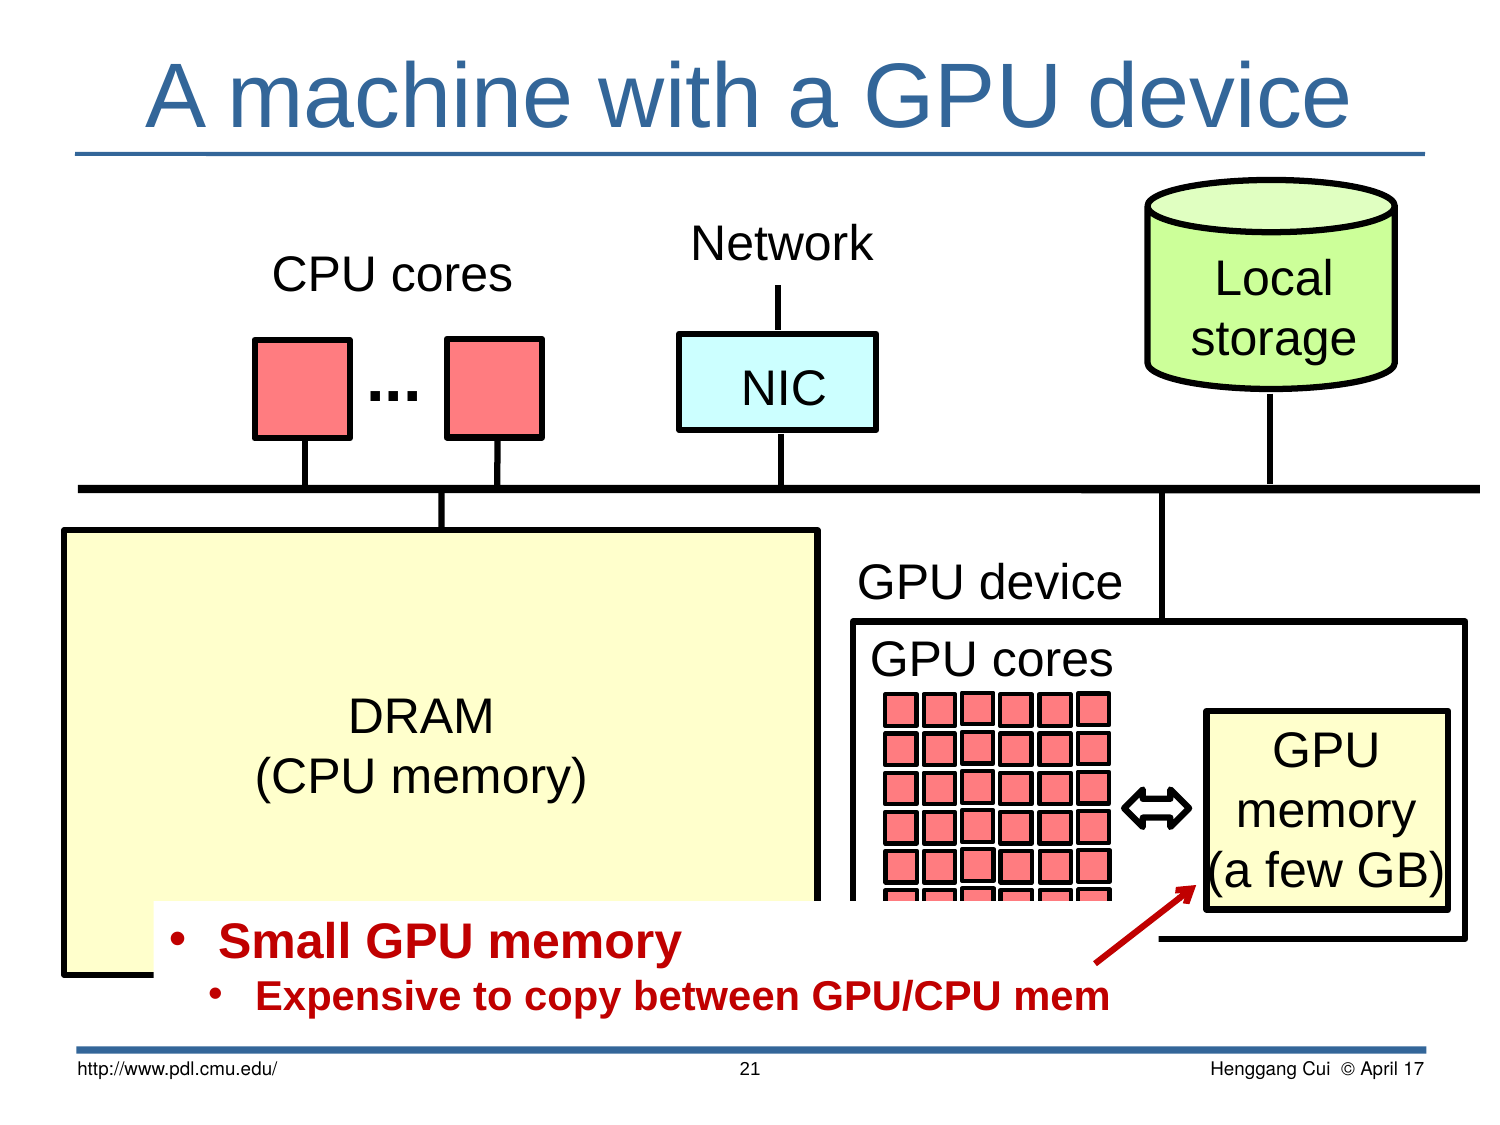

# A machine with a GPU device

Local
storage
Network

NIC
CPU cores
...

GPU device

GPU cores

GPU
memory
(a few GB)

DRAM
(CPU memory)
 Small GPU memory
 Expensive to copy between GPU/CPU mem
http://www.pdl.cmu.edu/
   Henggang Cui  © April 17
21